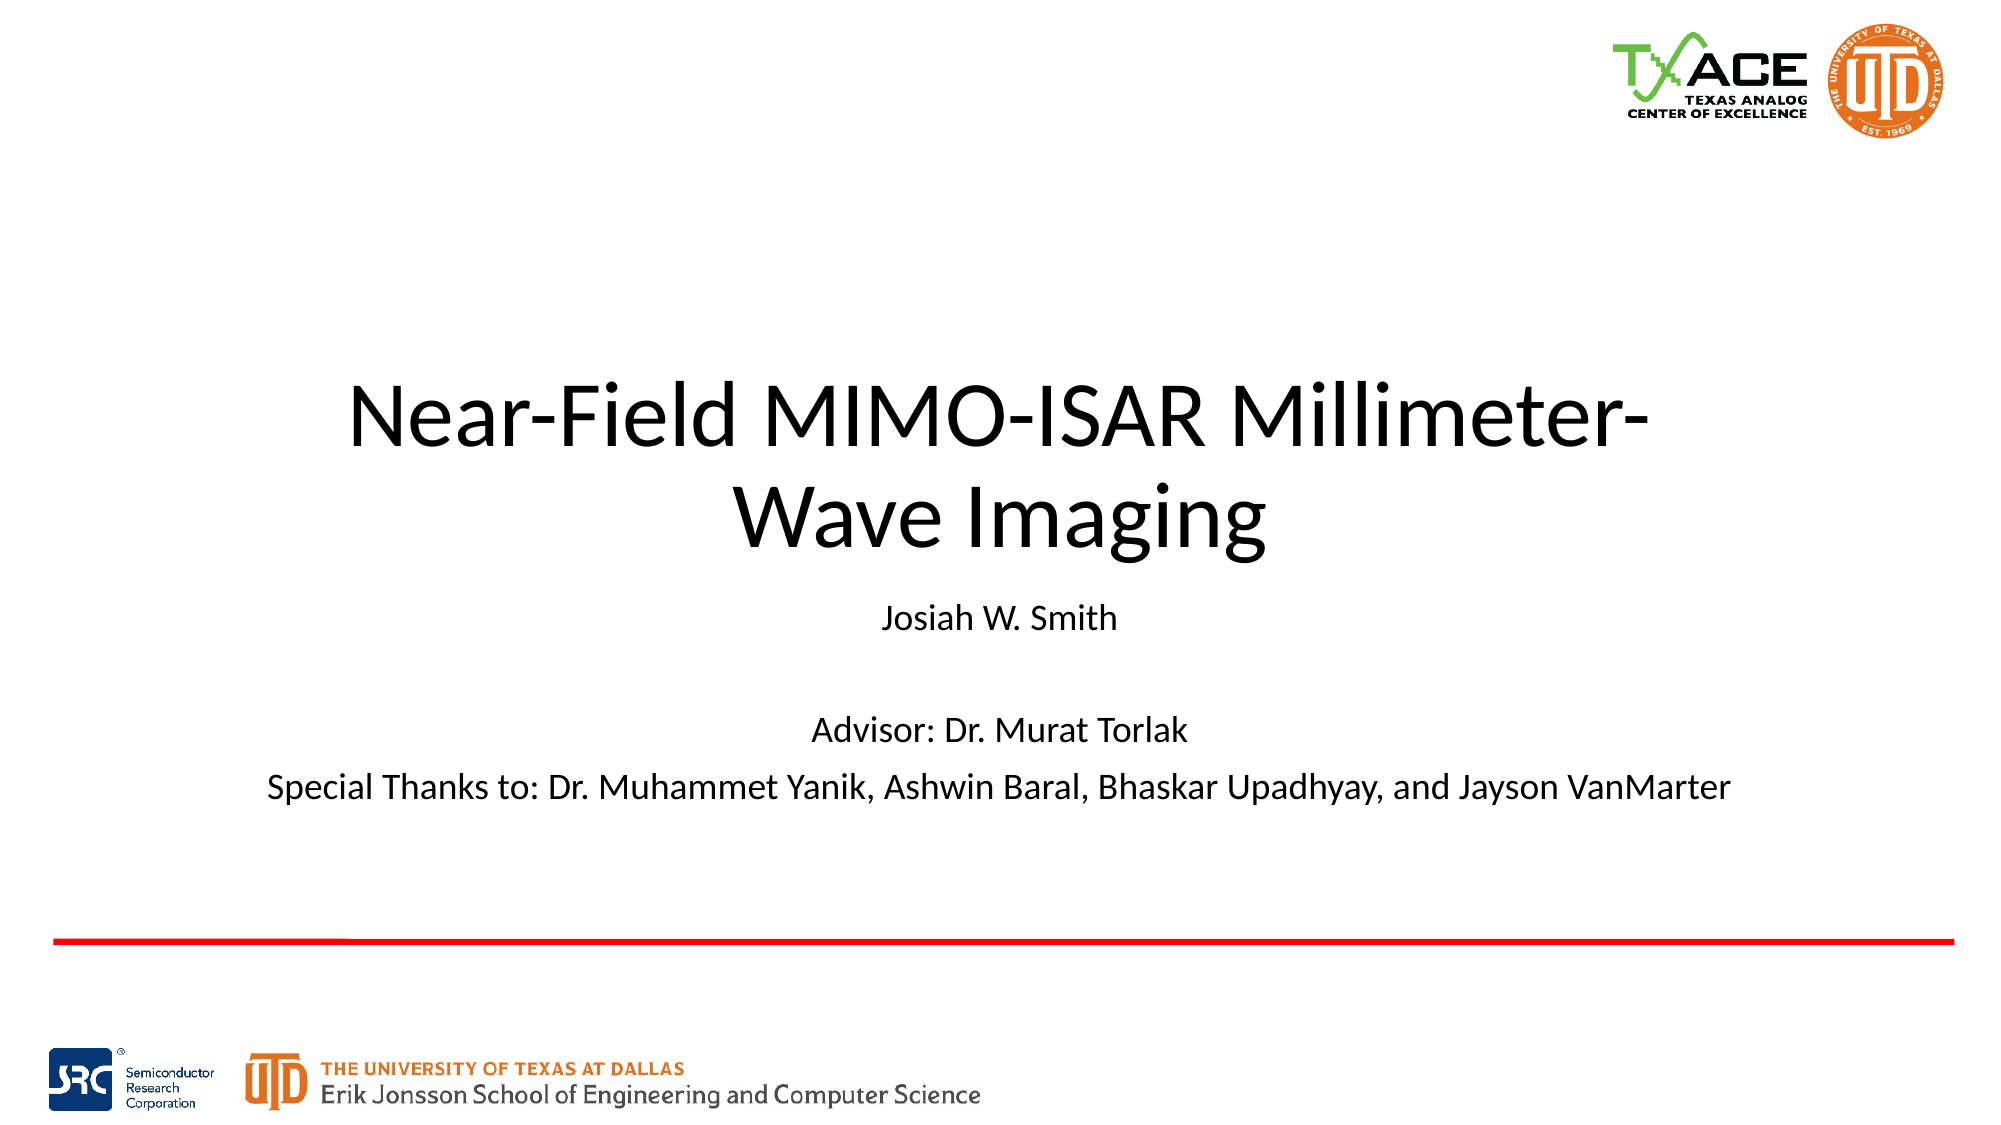

# Near-Field MIMO-ISAR Millimeter-Wave Imaging
Josiah W. Smith

Advisor: Dr. Murat Torlak
Special Thanks to: Dr. Muhammet Yanik, Ashwin Baral, Bhaskar Upadhyay, and Jayson VanMarter